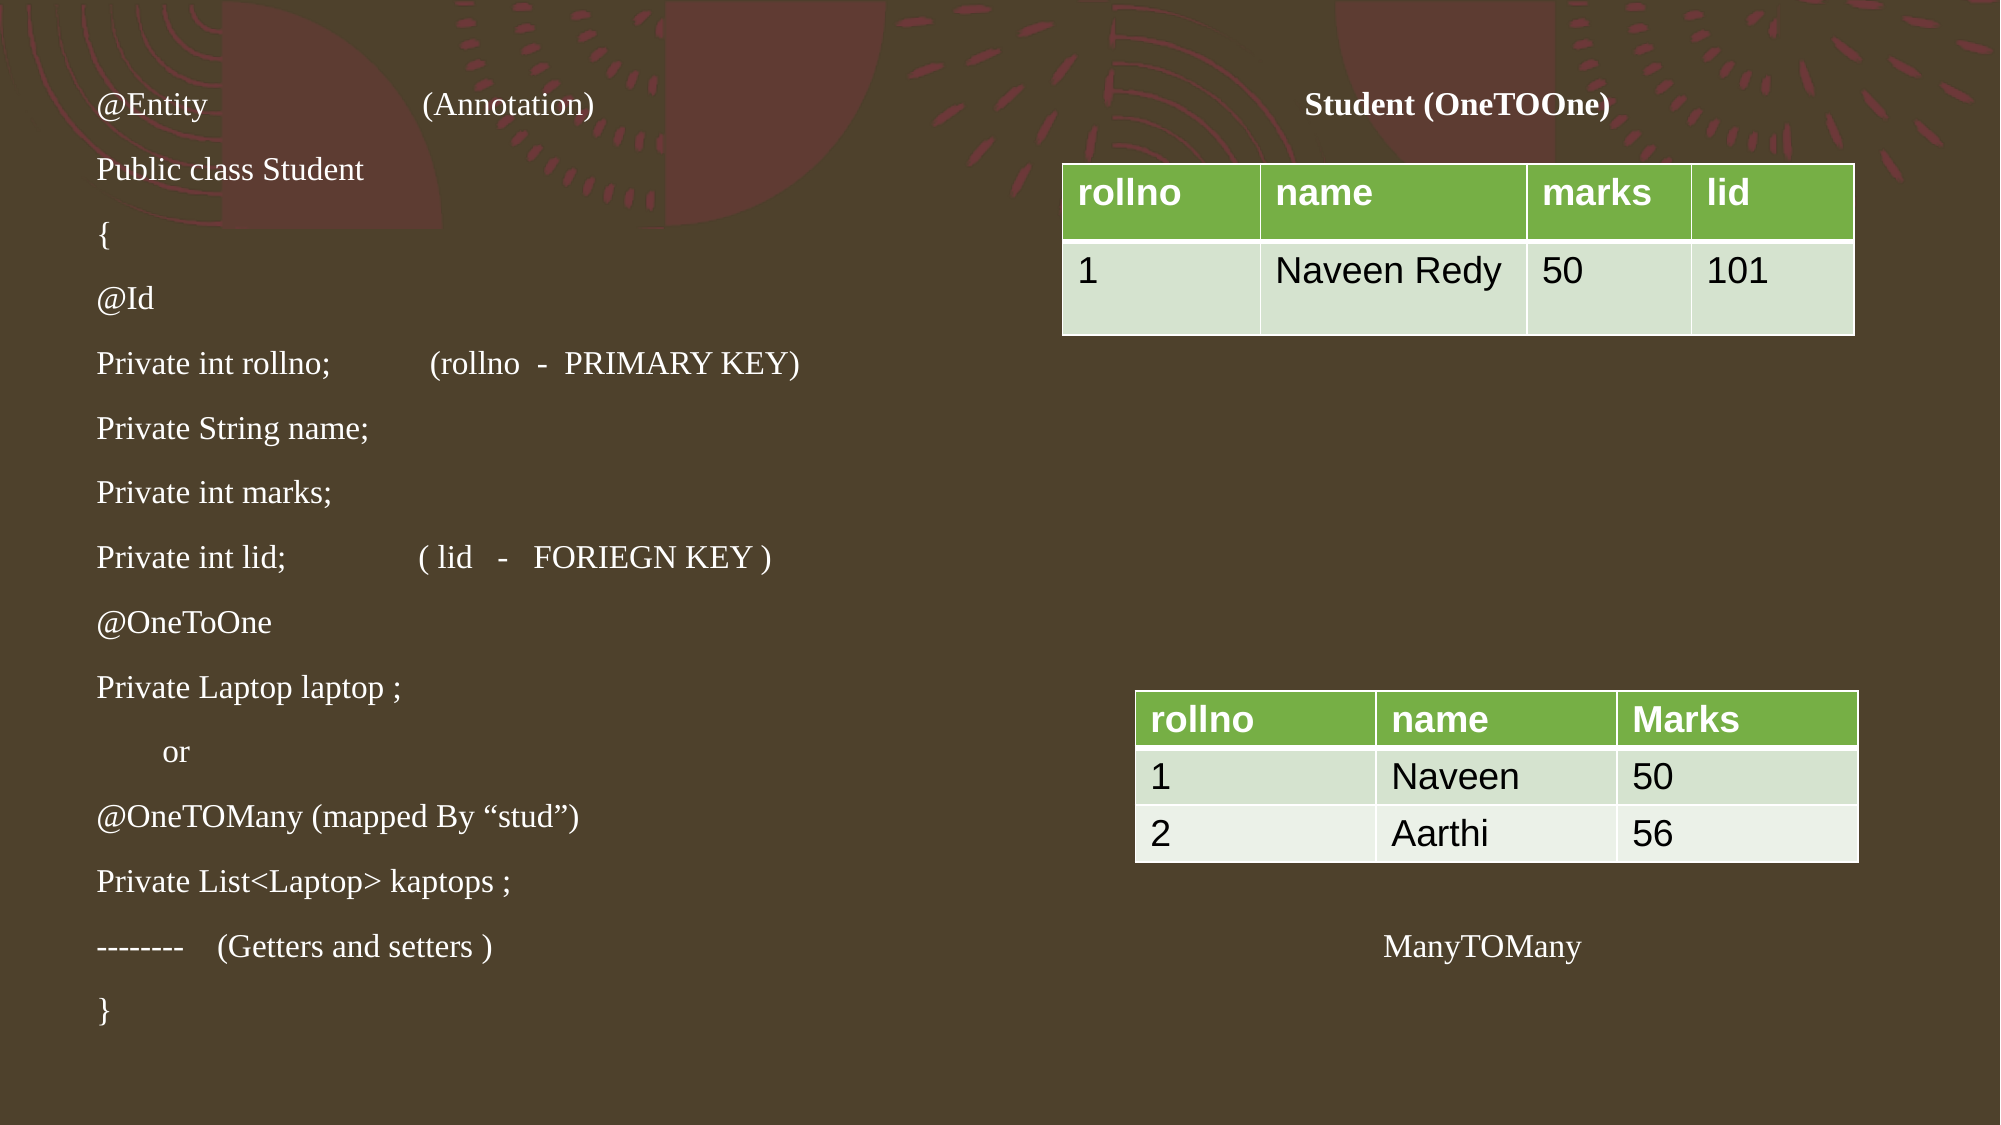

@Entity                          (Annotation)                                                                                      Student (OneTOOne)
Public class Student
{
@Id
Private int rollno;            (rollno  -  PRIMARY KEY)
Private String name;
Private int marks;
Private int lid;                ( lid   -   FORIEGN KEY )
@OneToOne
Private Laptop laptop ;
        or
@OneTOMany (mapped By “stud”)
Private List<Laptop> kaptops ;
--------    (Getters and setters )                                                                                                            ManyTOMany
}

| rollno | name | marks | lid |
| --- | --- | --- | --- |
| 1 | Naveen Redy | 50 | 101 |
| rollno | name | Marks |
| --- | --- | --- |
| 1 | Naveen | 50 |
| 2 | Aarthi | 56 |